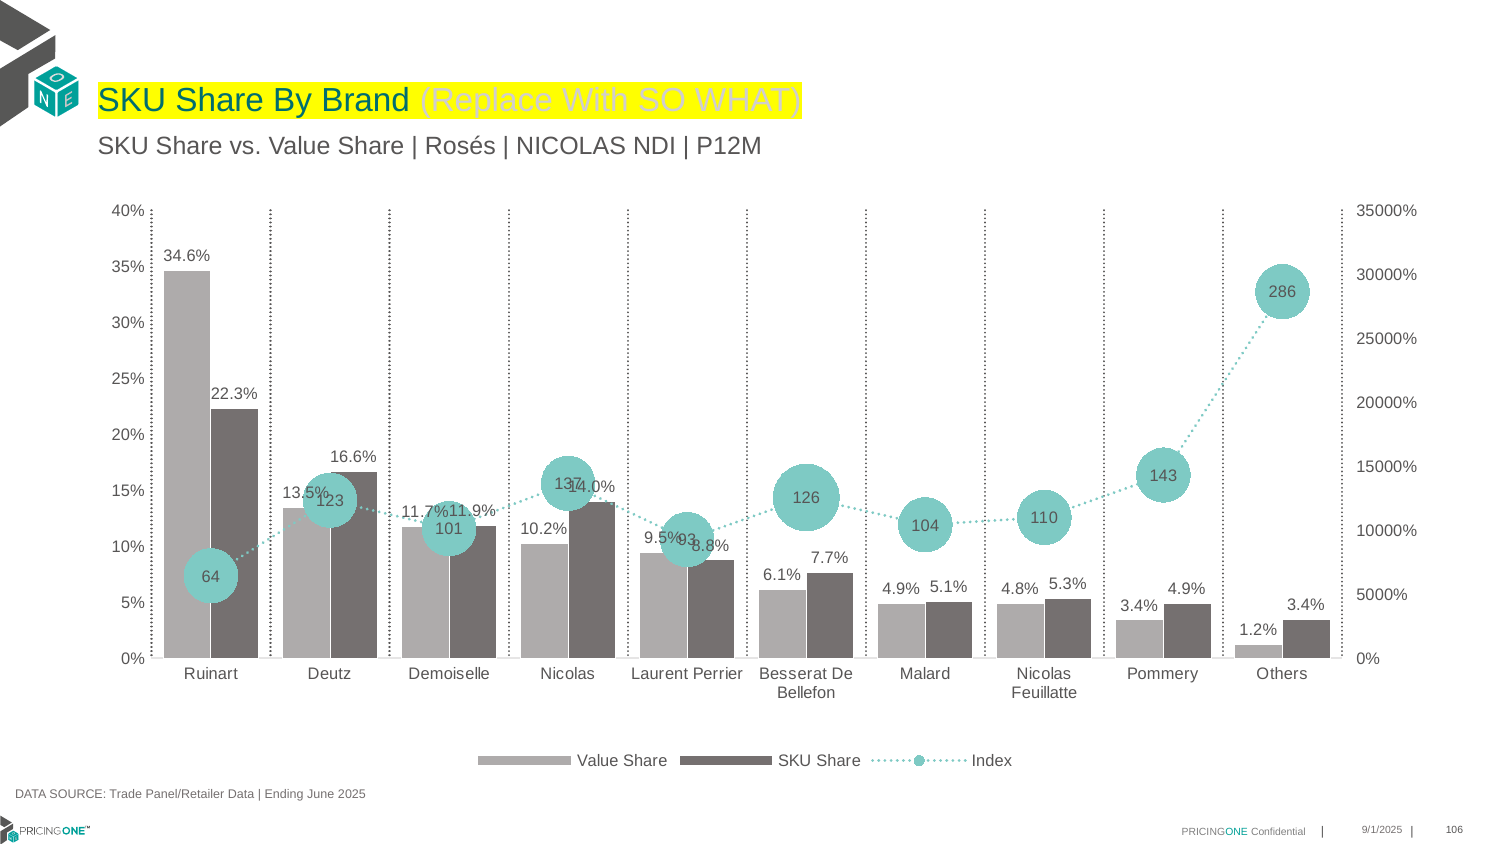

# SKU Share By Brand (Replace With SO WHAT)
SKU Share vs. Value Share | Rosés | NICOLAS NDI | P12M

### Chart

| Category | Value Share | SKU Share | Index |
|---|---|---|---|
| Ruinart | 0.34641412088979984 | 0.22308546059933407 | 64.39848930705146 |
| Deutz | 0.1348658056080711 | 0.16648168701442842 | 123.44247399391597 |
| Demoiselle | 0.1172853684824284 | 0.11875693673695895 | 101.25469039622877 |
| Nicolas | 0.10235524851140519 | 0.1398446170921199 | 136.62671834218386 |
| Laurent Perrier | 0.09458098485785466 | 0.0876803551609323 | 92.70399889862293 |
| Besserat De Bellefon | 0.060974963337279364 | 0.07658157602663707 | 125.59511615124828 |
| Malard | 0.048960192236337616 | 0.05105438401775805 | 104.27733570021842 |
| Nicolas Feuillatte | 0.04843012880541372 | 0.05327413984461709 | 110.0020610283033 |
| Pommery | 0.0341184161704684 | 0.048834628190899 | 143.13275254895444 |
| Others | 0.012014771100941745 | 0.03440621531631521 | 286.36596592021937 |
DATA SOURCE: Trade Panel/Retailer Data | Ending June 2025

9/1/2025
106